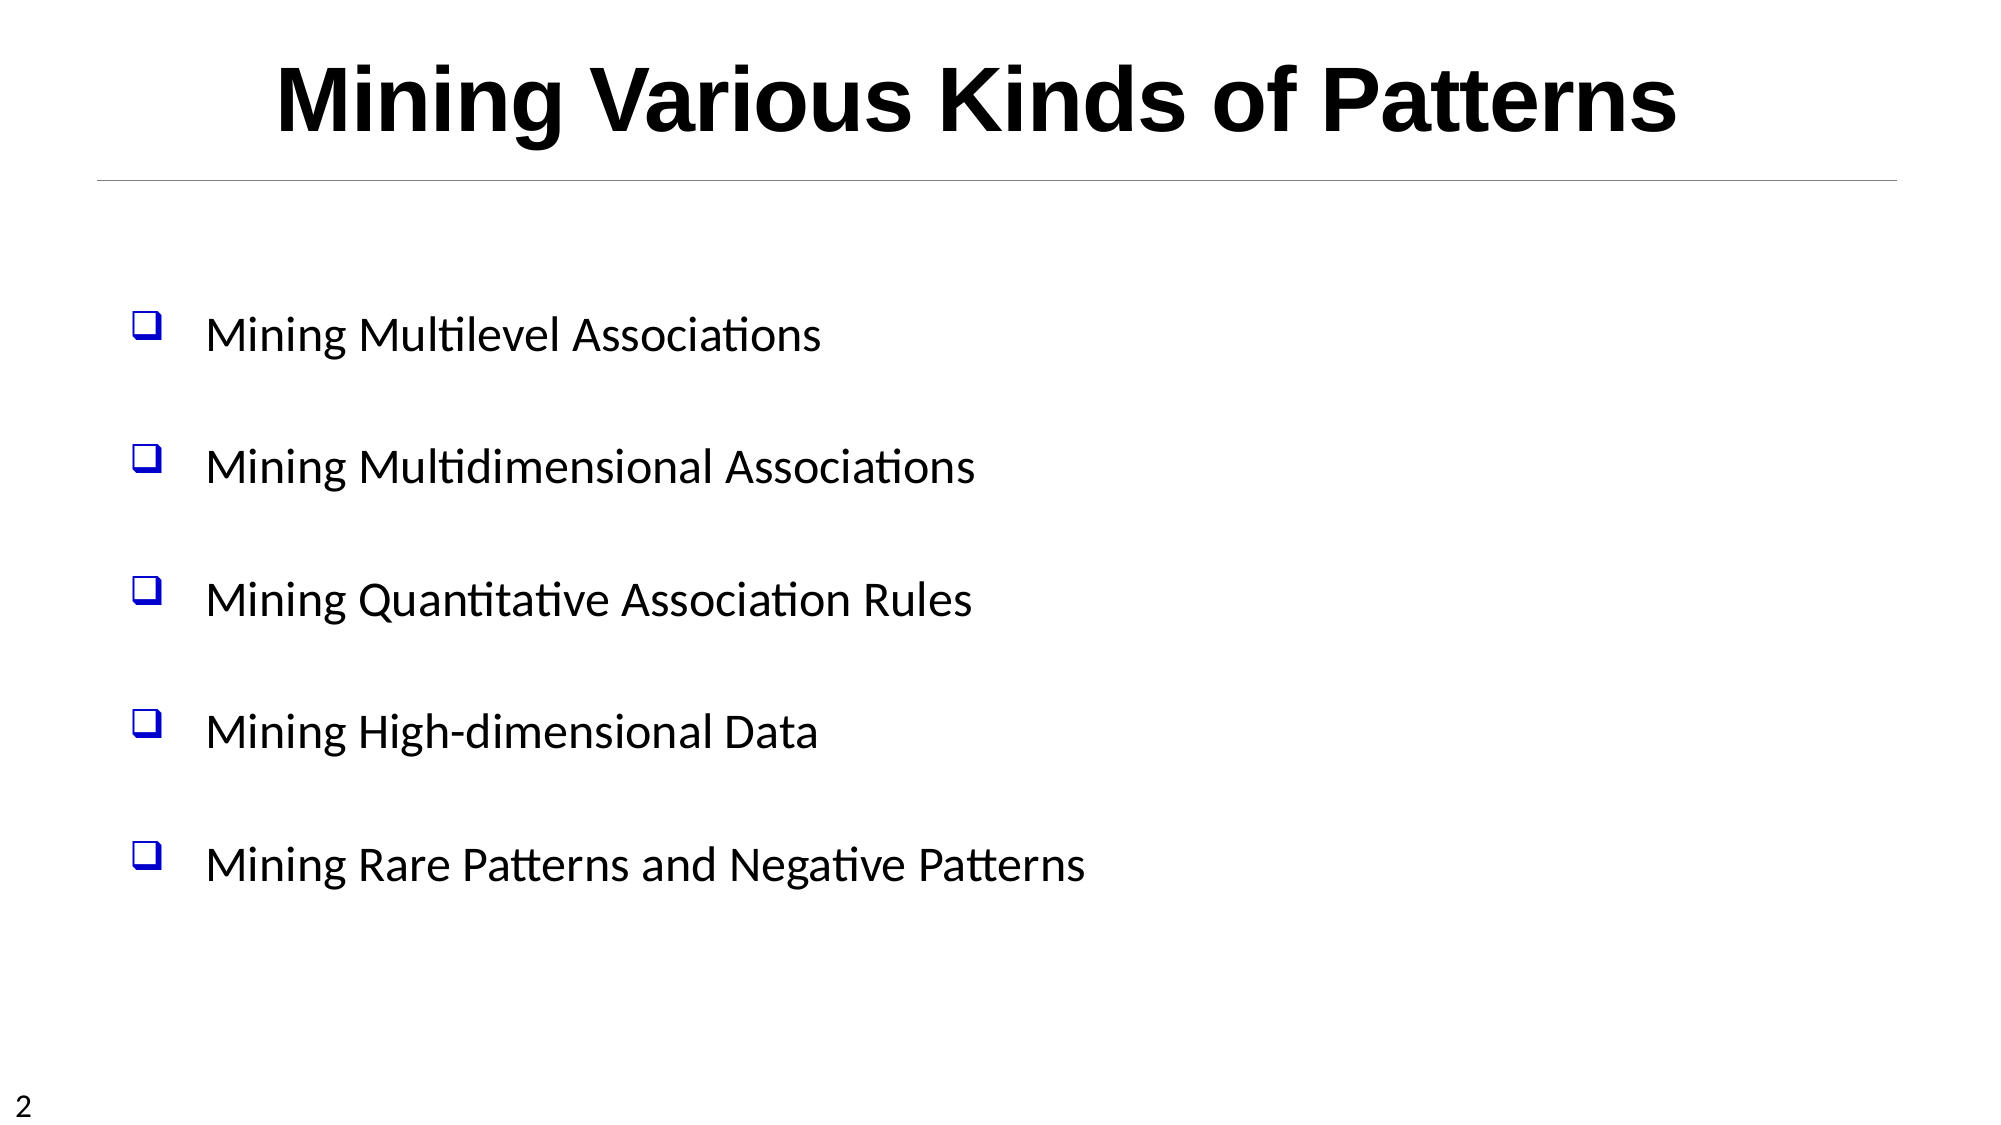

# Mining Various Kinds of Patterns
Mining Multilevel Associations
Mining Multidimensional Associations
Mining Quantitative Association Rules
Mining High-dimensional Data
Mining Rare Patterns and Negative Patterns